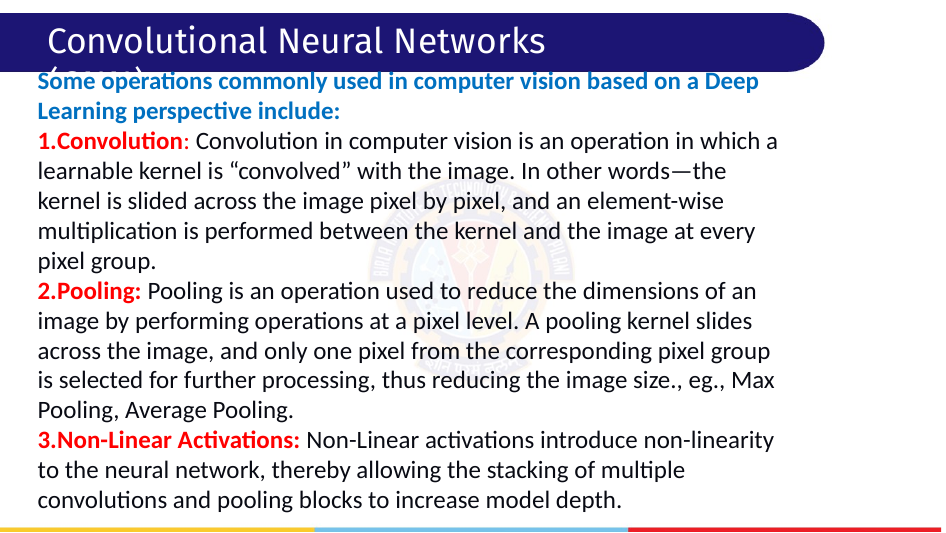

# Convolutional Neural Networks (CNN)
Some operations commonly used in computer vision based on a Deep Learning perspective include:
Convolution: Convolution in computer vision is an operation in which a learnable kernel is “convolved” with the image. In other words—the kernel is slided across the image pixel by pixel, and an element-wise multiplication is performed between the kernel and the image at every pixel group.
Pooling: Pooling is an operation used to reduce the dimensions of an image by performing operations at a pixel level. A pooling kernel slides across the image, and only one pixel from the corresponding pixel group is selected for further processing, thus reducing the image size., eg., Max Pooling, Average Pooling.
Non-Linear Activations: Non-Linear activations introduce non-linearity to the neural network, thereby allowing the stacking of multiple convolutions and pooling blocks to increase model depth.